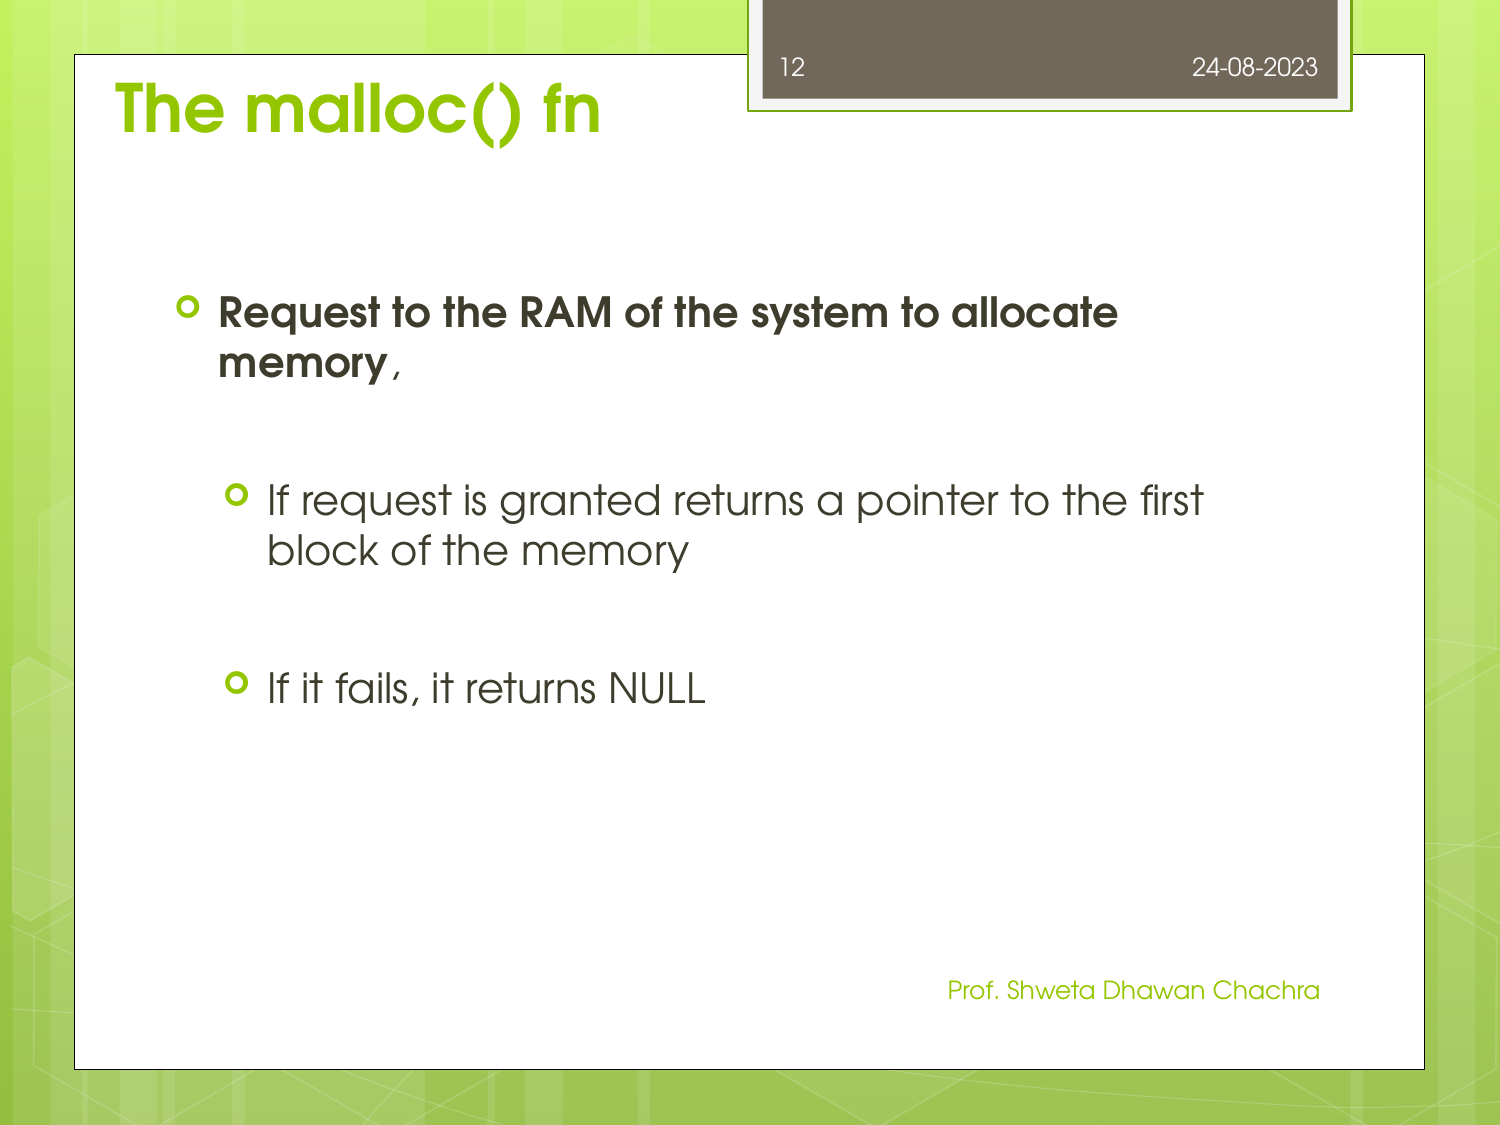

12
24-08-2023
# The malloc() fn

Request to the RAM of the system to allocate memory,

If request is granted returns a pointer to the first block of the memory

If it fails, it returns NULL
Prof. Shweta Dhawan Chachra